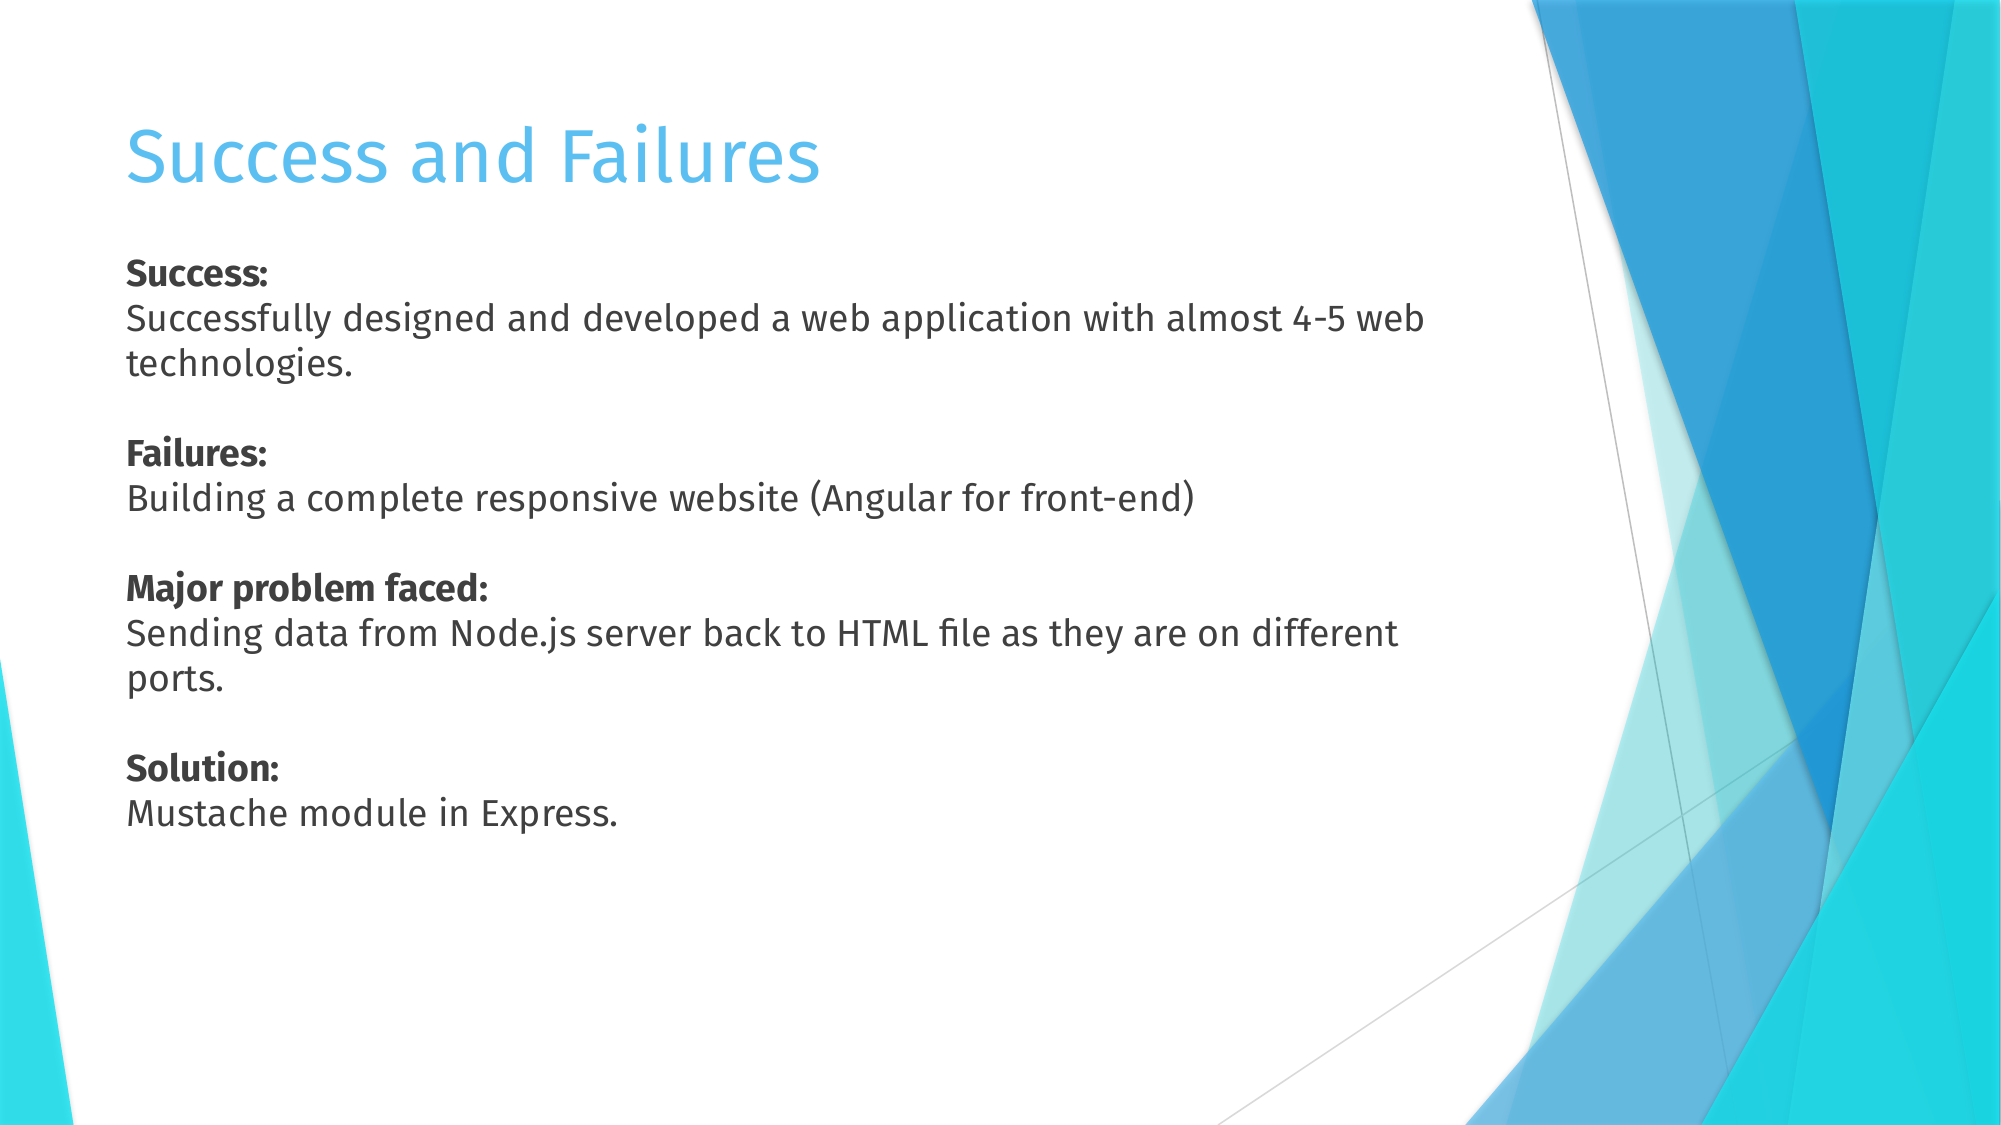

# Success and Failures
Success:
Successfully designed and developed a web application with almost 4-5 web technologies.

Failures:
Building a complete responsive website (Angular for front-end)

Major problem faced:
Sending data from Node.js server back to HTML file as they are on different ports.

Solution:
Mustache module in Express.